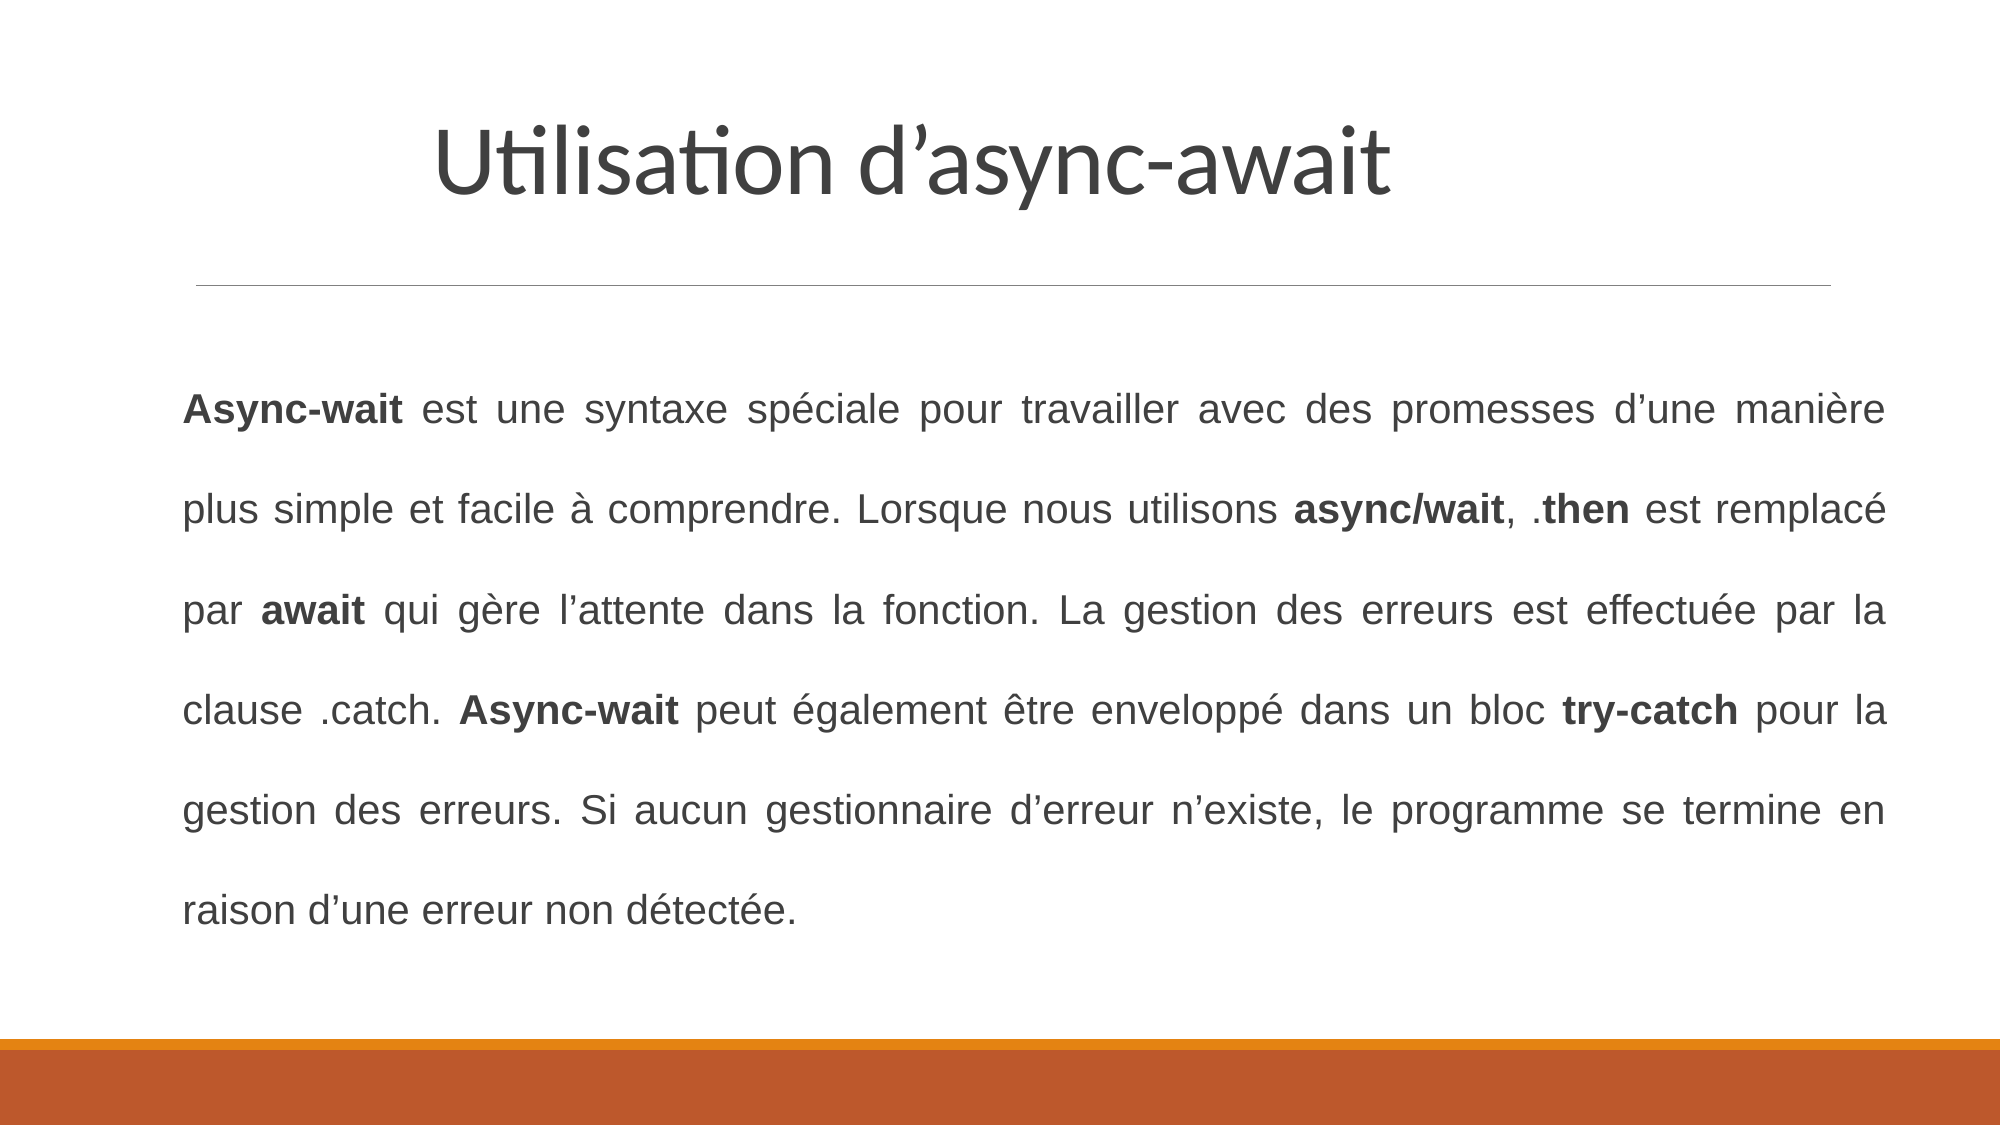

# Utilisation d’async-await
Async-wait est une syntaxe spéciale pour travailler avec des promesses d’une manière plus simple et facile à comprendre. Lorsque nous utilisons async/wait, .then est remplacé par await qui gère l’attente dans la fonction. La gestion des erreurs est effectuée par la clause .catch. Async-wait peut également être enveloppé dans un bloc try-catch pour la gestion des erreurs. Si aucun gestionnaire d’erreur n’existe, le programme se termine en raison d’une erreur non détectée.